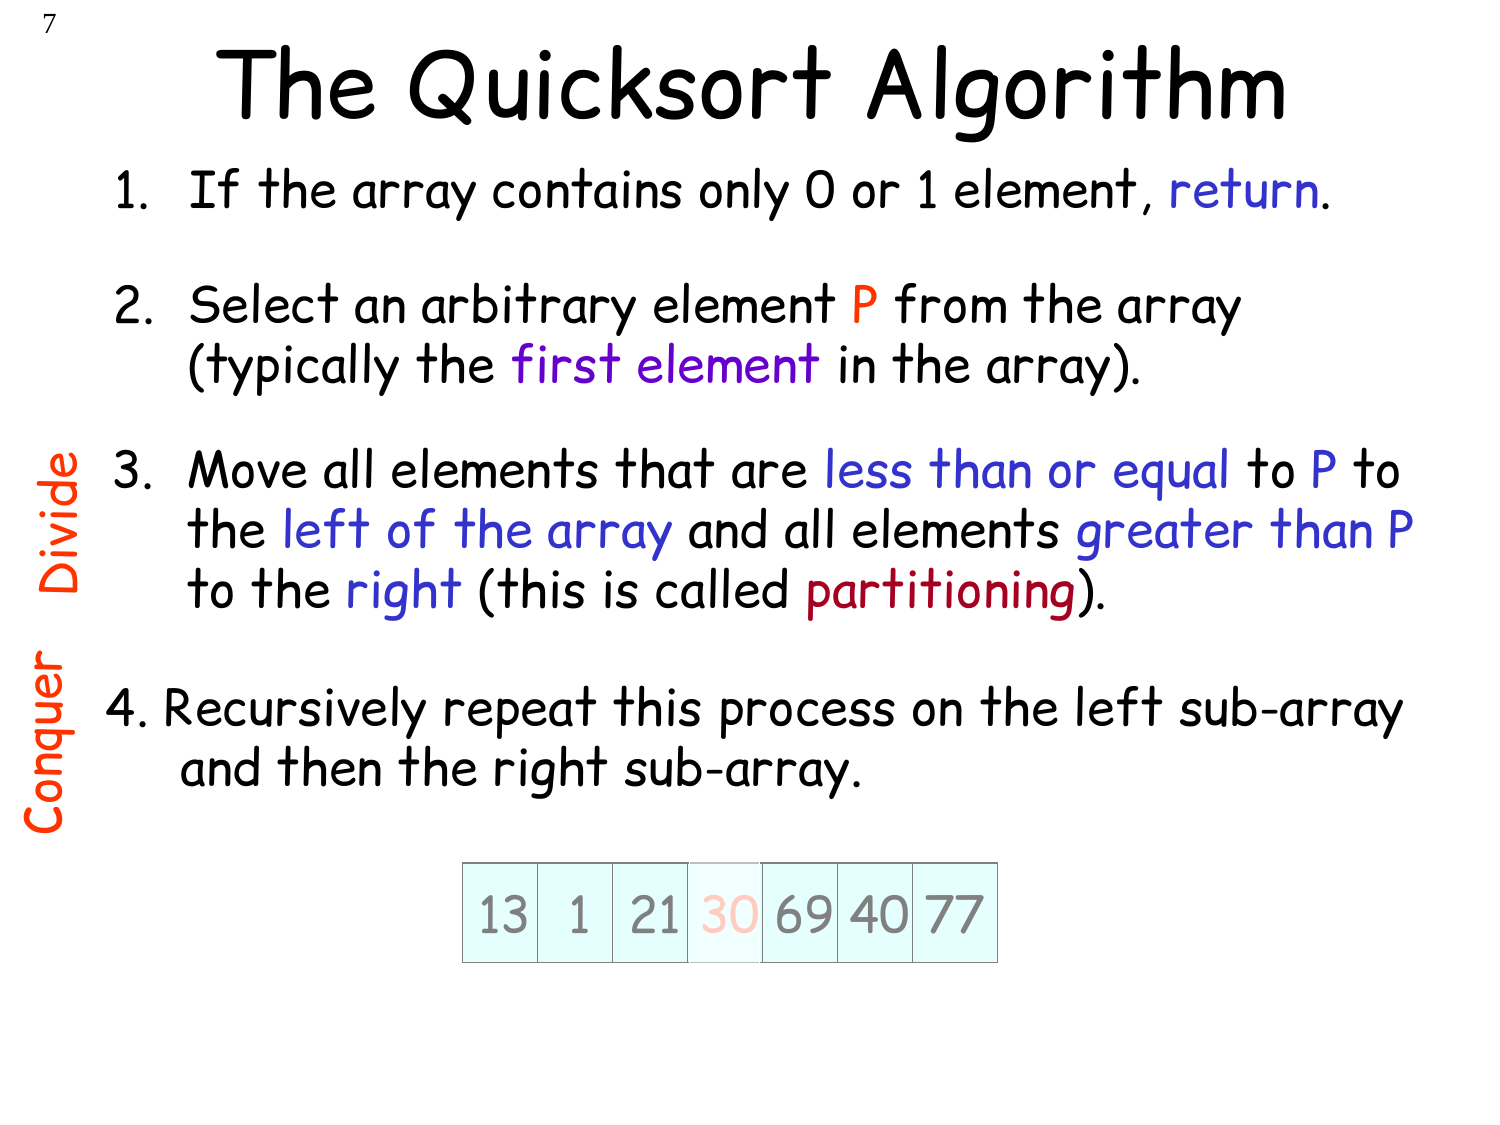

# The Quicksort Algorithm
7
If the array contains only 0 or 1 element, return.
Select an arbitrary element P from the array (typically the first element in the array).
Move all elements that are less than or equal to P to the left of the array and all elements greater than P to the right (this is called partitioning).
Divide
4. Recursively repeat this process on the left sub-array and then the right sub-array.
Conquer

30
1
77
13
69
40
21
30
1
77
13
69
40
21
13
1
21
30
69
40
77